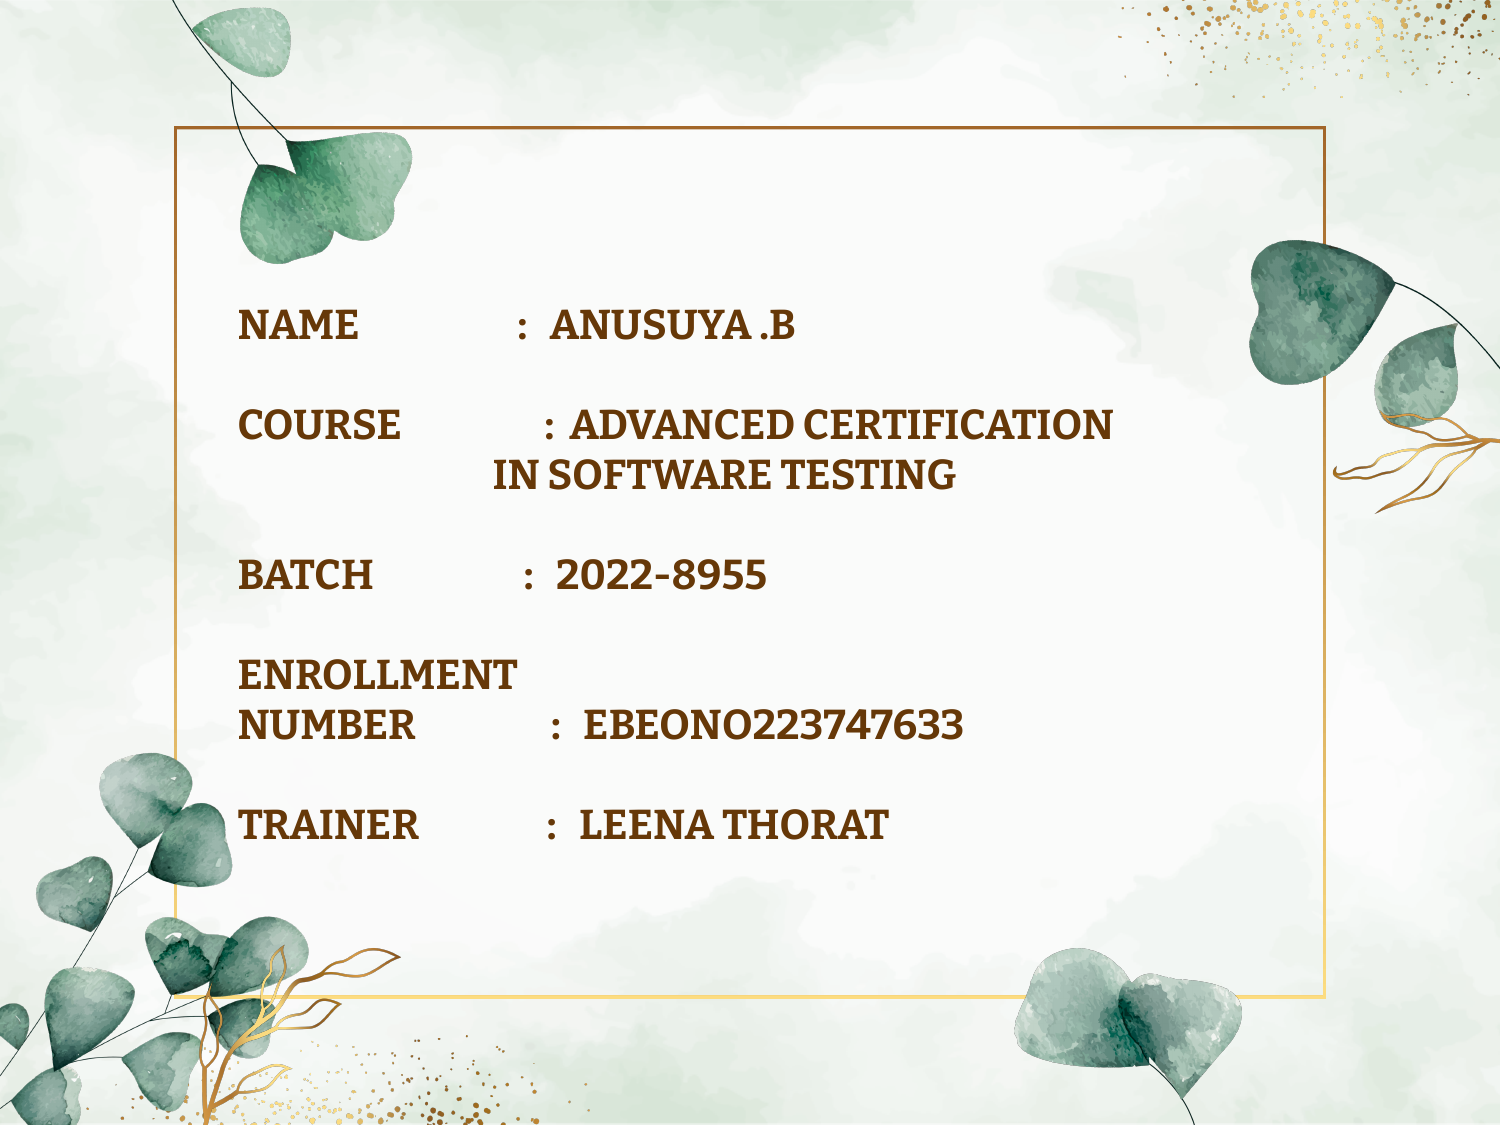

# NAME                     :   ANUSUYA .B COURSE                   :  ADVANCED CERTIFICATION IN SOFTWARE TESTING BATCH                    :   2022-8955 ENROLLMENT NUMBER                  :   EBEONO223747633 TRAINER                 :   LEENA THORAT